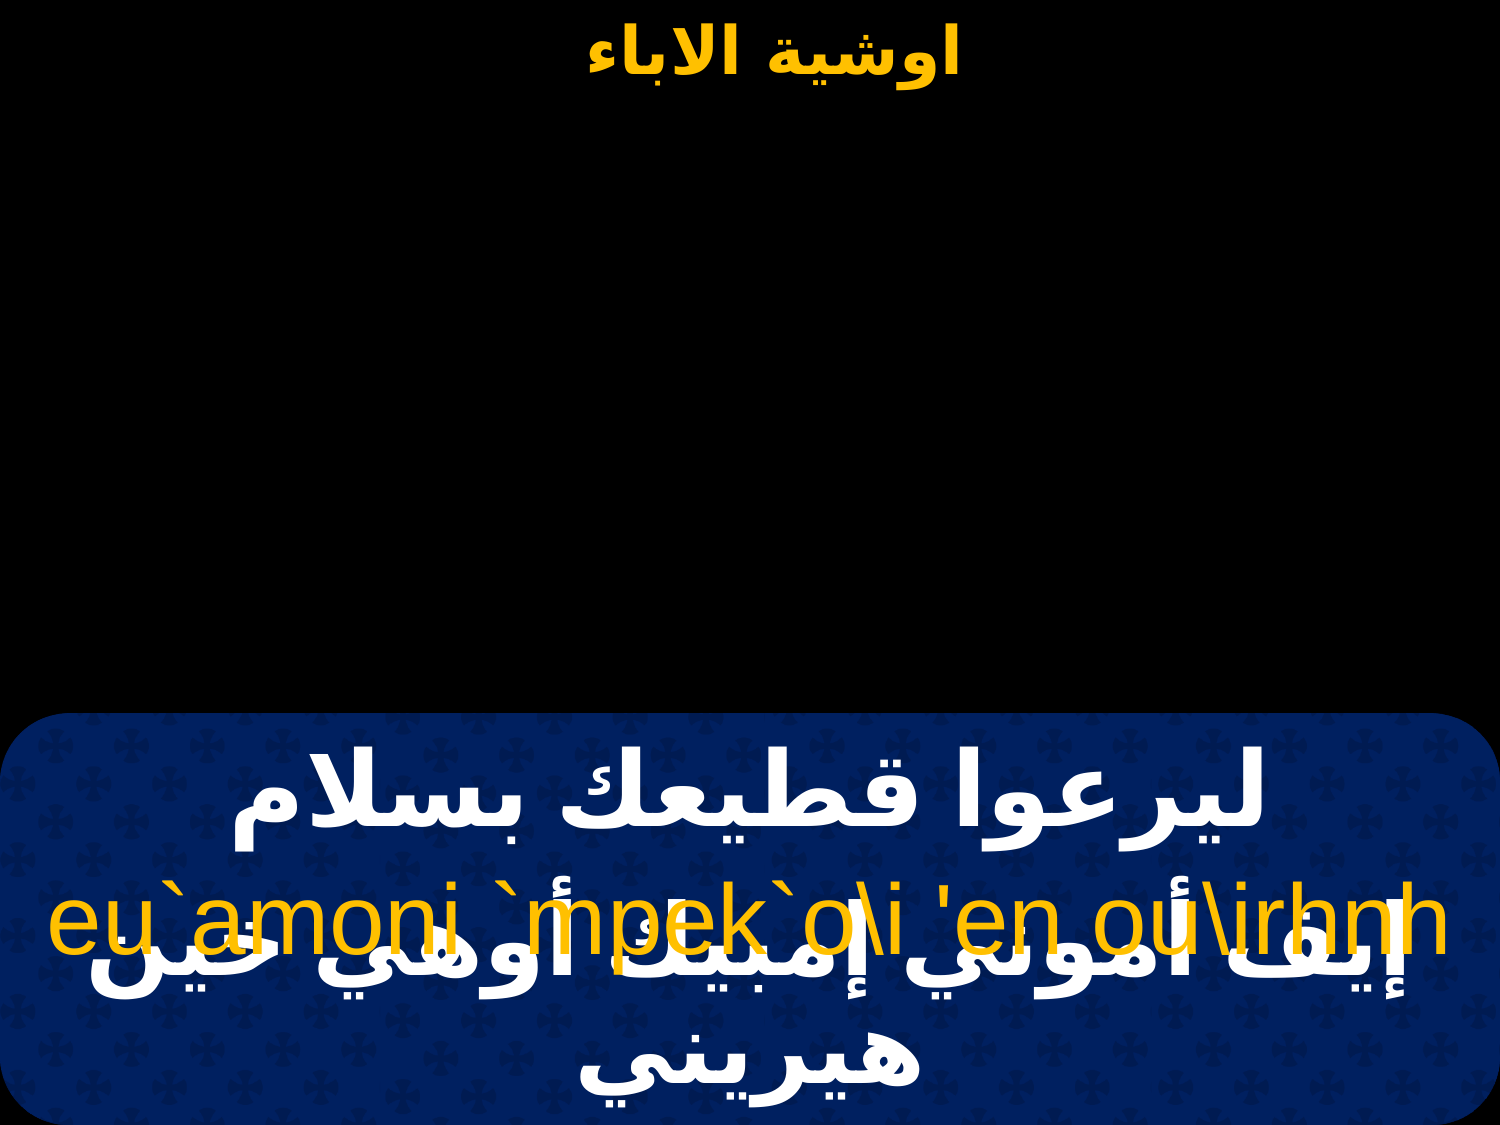

# ليرعوا قطيعك بسلام
eu`amoni `mpek`o\i 'en ou\irhnh
إيف أموني إمبيك أوهي خين هيريني